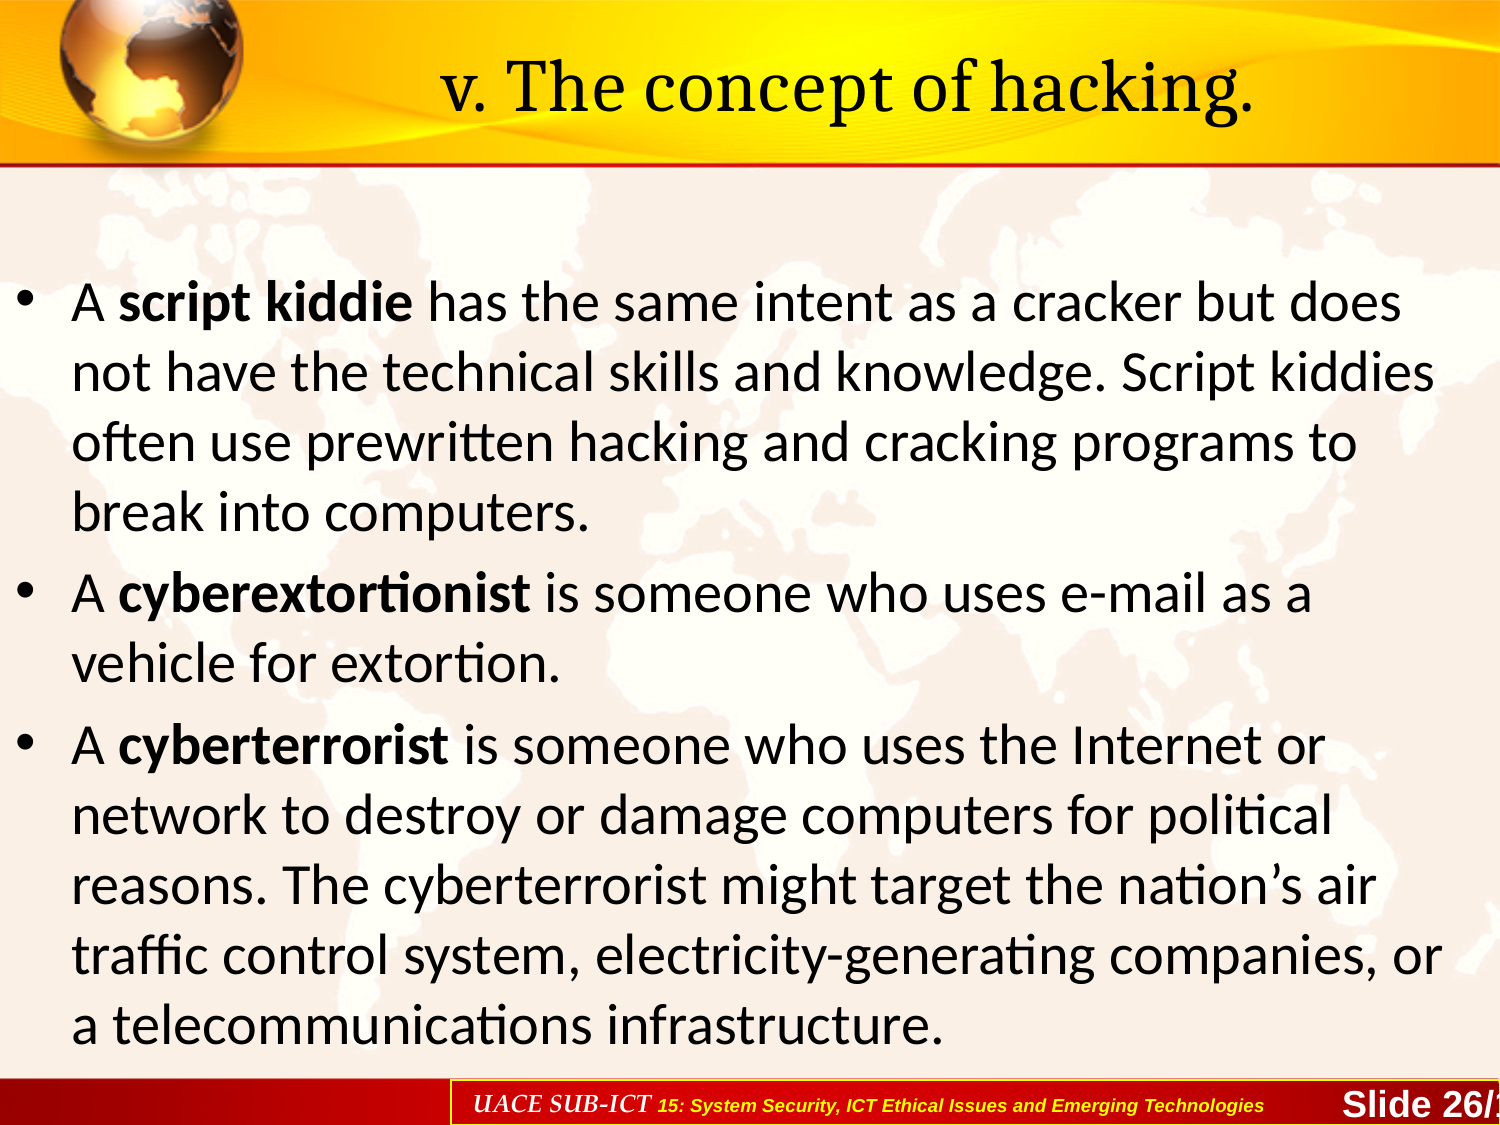

# v. The concept of hacking.
A script kiddie has the same intent as a cracker but does not have the technical skills and knowledge. Script kiddies often use prewritten hacking and cracking programs to break into computers.
A cyberextortionist is someone who uses e-mail as a vehicle for extortion.
A cyberterrorist is someone who uses the Internet or network to destroy or damage computers for political reasons. The cyberterrorist might target the nation’s air traffic control system, electricity-generating companies, or a telecommunications infrastructure.